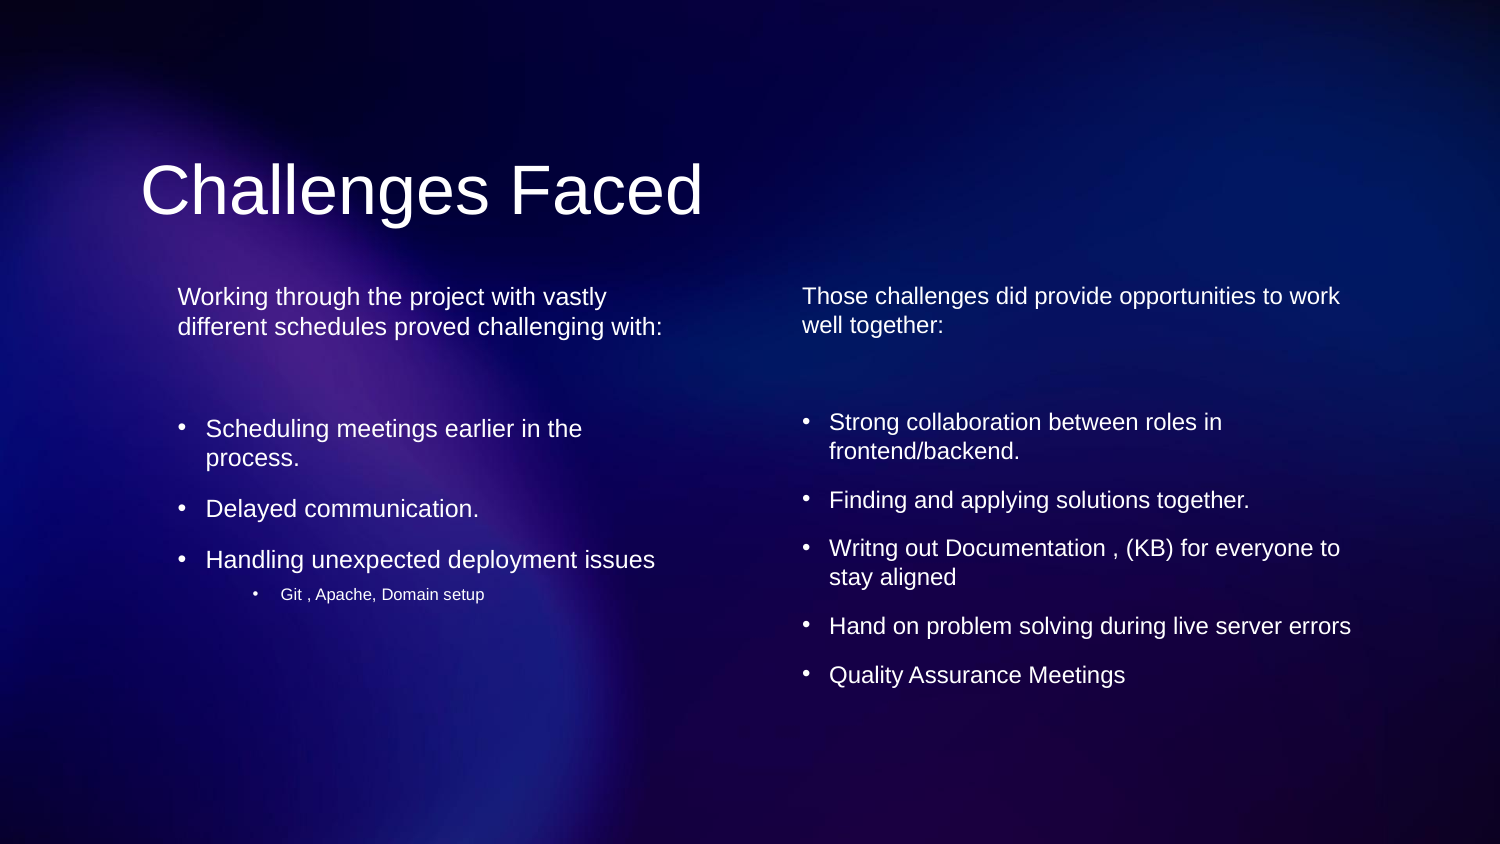

# Challenges Faced
Working through the project with vastly different schedules proved challenging with:

Scheduling meetings earlier in the process.
Delayed communication.
Handling unexpected deployment issues
Git , Apache, Domain setup

Those challenges did provide opportunities to work well together:

Strong collaboration between roles in frontend/backend.
Finding and applying solutions together.
Writng out Documentation , (KB) for everyone to stay aligned
Hand on problem solving during live server errors
Quality Assurance Meetings